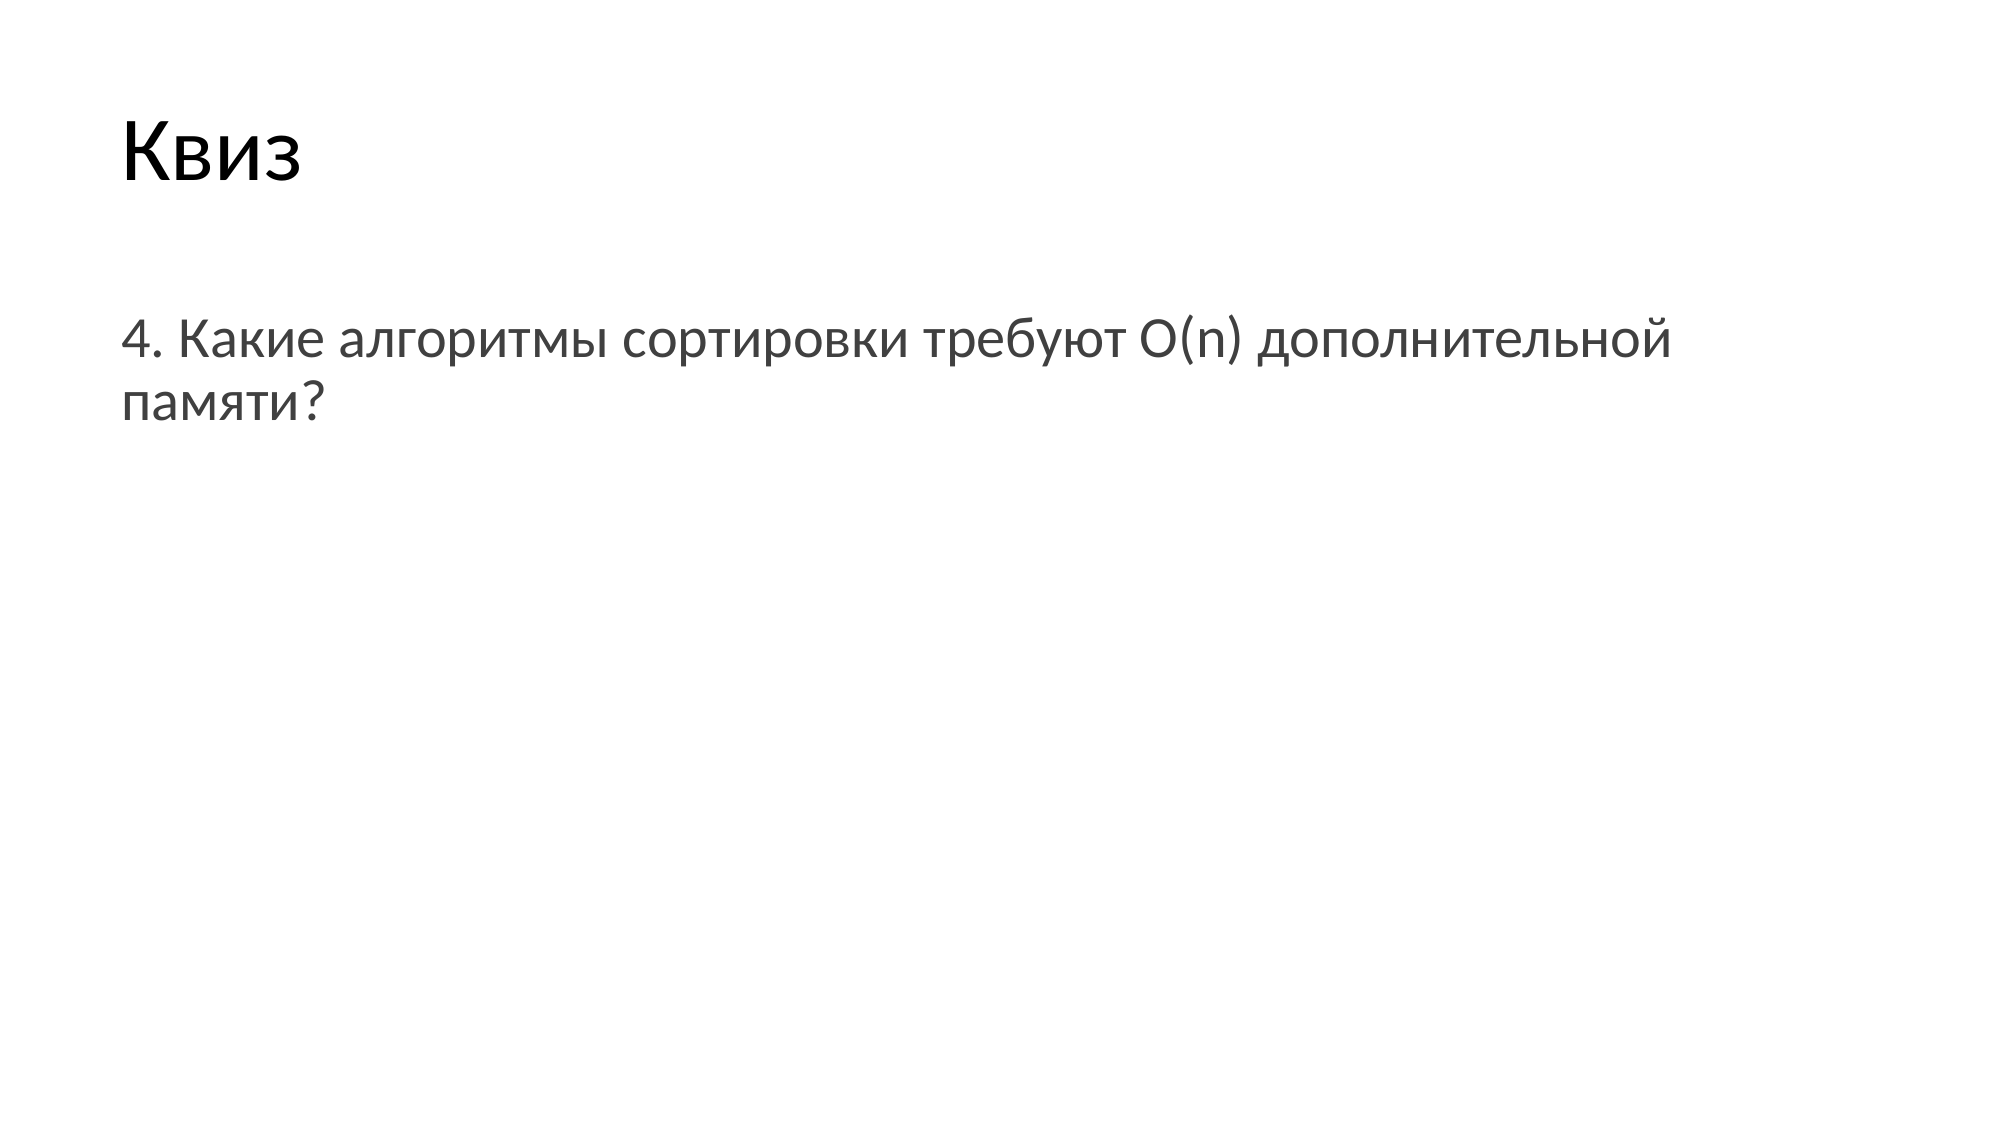

# Квиз
4. Какие алгоритмы сортировки требуют O(n) дополнительной памяти?